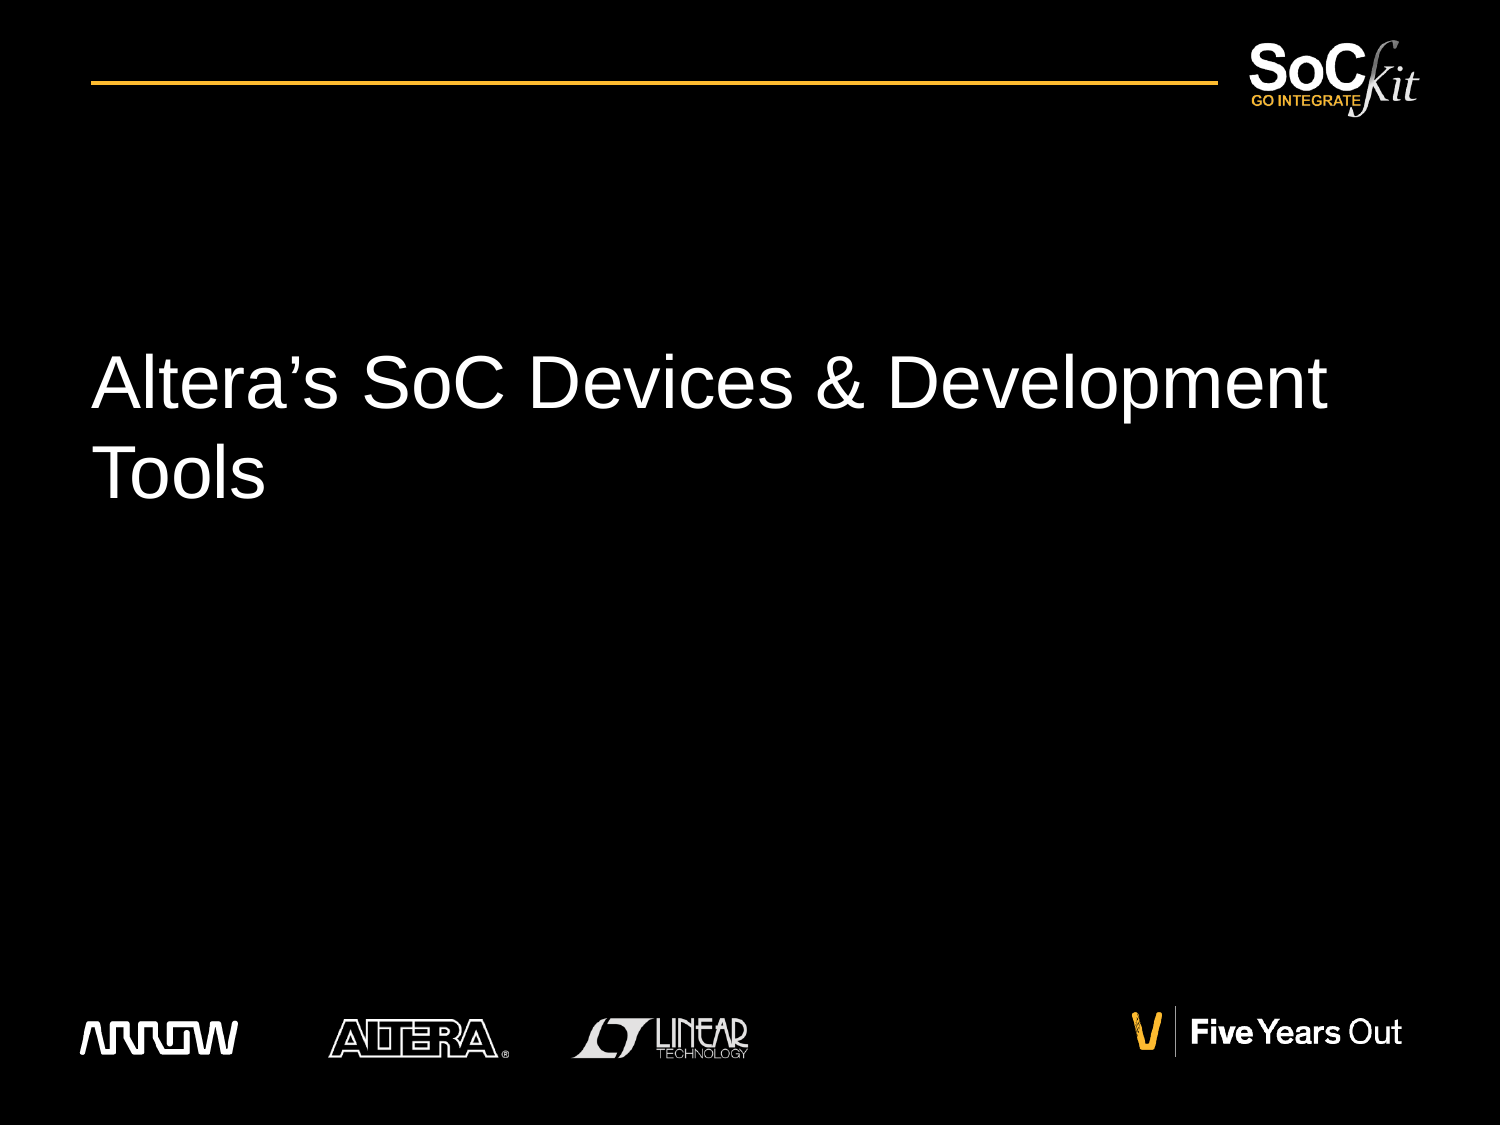

# Altera’s SoC Devices & Development Tools